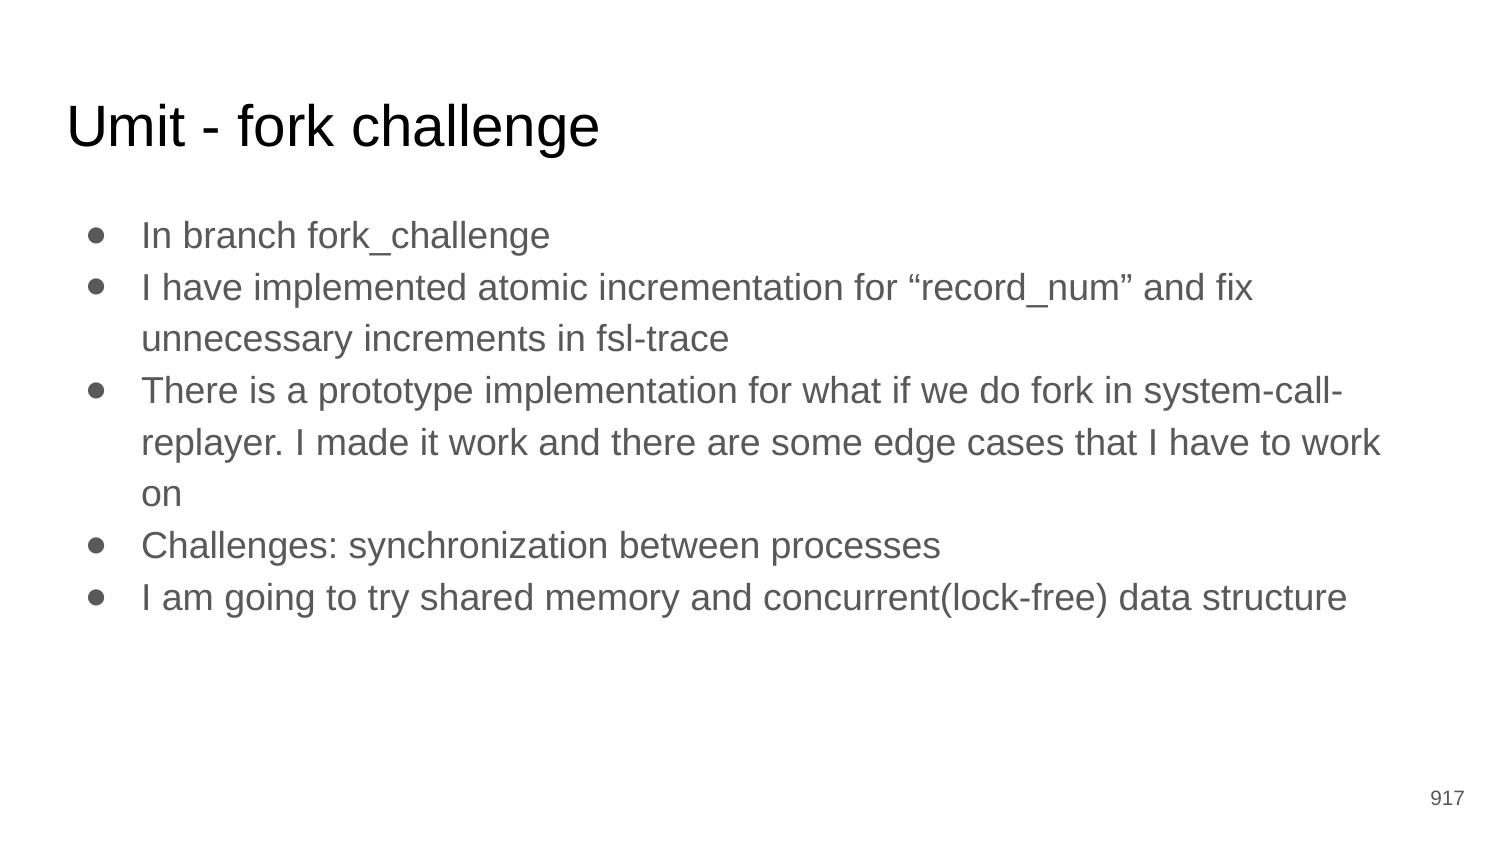

# Umit - fork challenge
In branch fork_challenge
I have implemented atomic incrementation for “record_num” and fix unnecessary increments in fsl-trace
There is a prototype implementation for what if we do fork in system-call-replayer. I made it work and there are some edge cases that I have to work on
Challenges: synchronization between processes
I am going to try shared memory and concurrent(lock-free) data structure
917